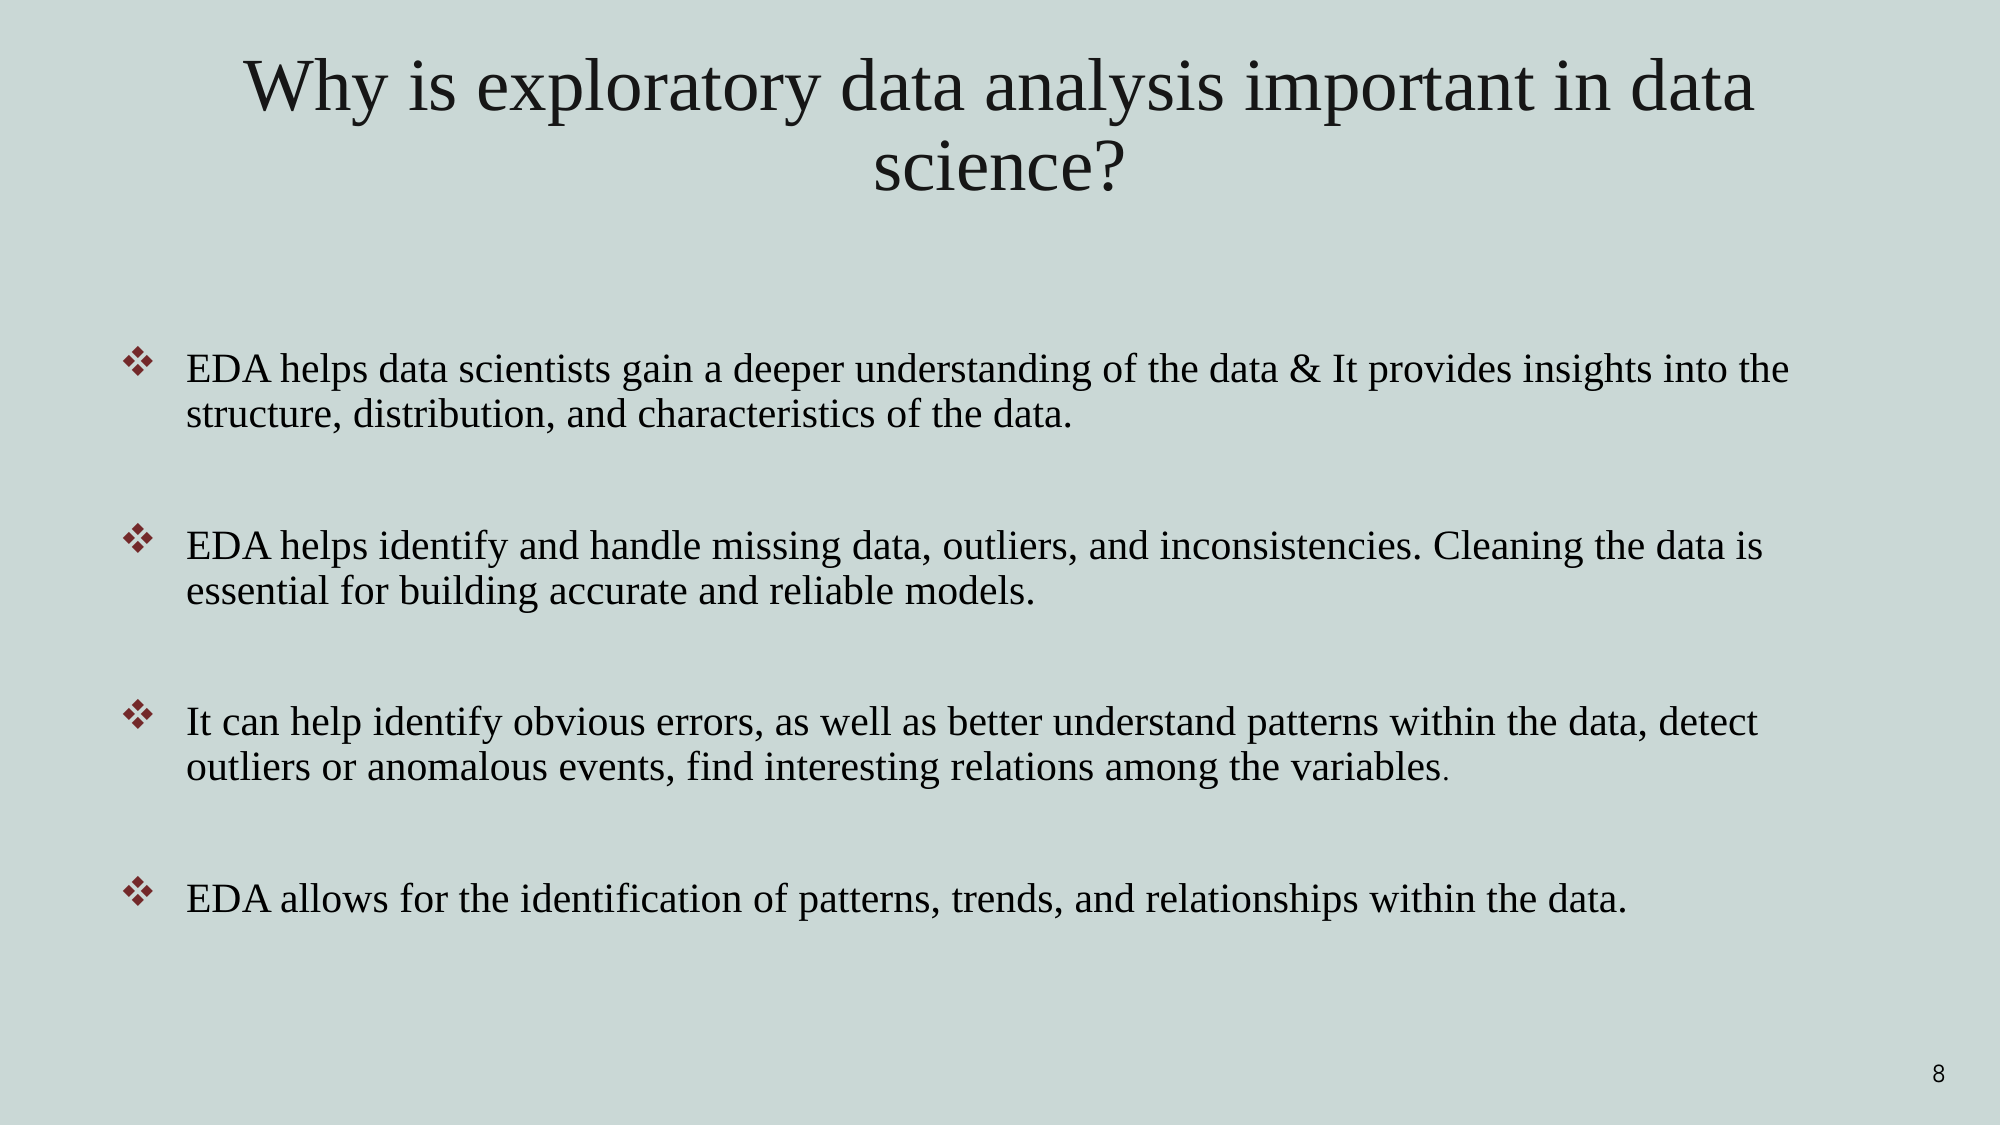

# Why is exploratory data analysis important in data science?
EDA helps data scientists gain a deeper understanding of the data & It provides insights into the structure, distribution, and characteristics of the data.

EDA helps identify and handle missing data, outliers, and inconsistencies. Cleaning the data is essential for building accurate and reliable models.

It can help identify obvious errors, as well as better understand patterns within the data, detect outliers or anomalous events, find interesting relations among the variables.

EDA allows for the identification of patterns, trends, and relationships within the data.

8